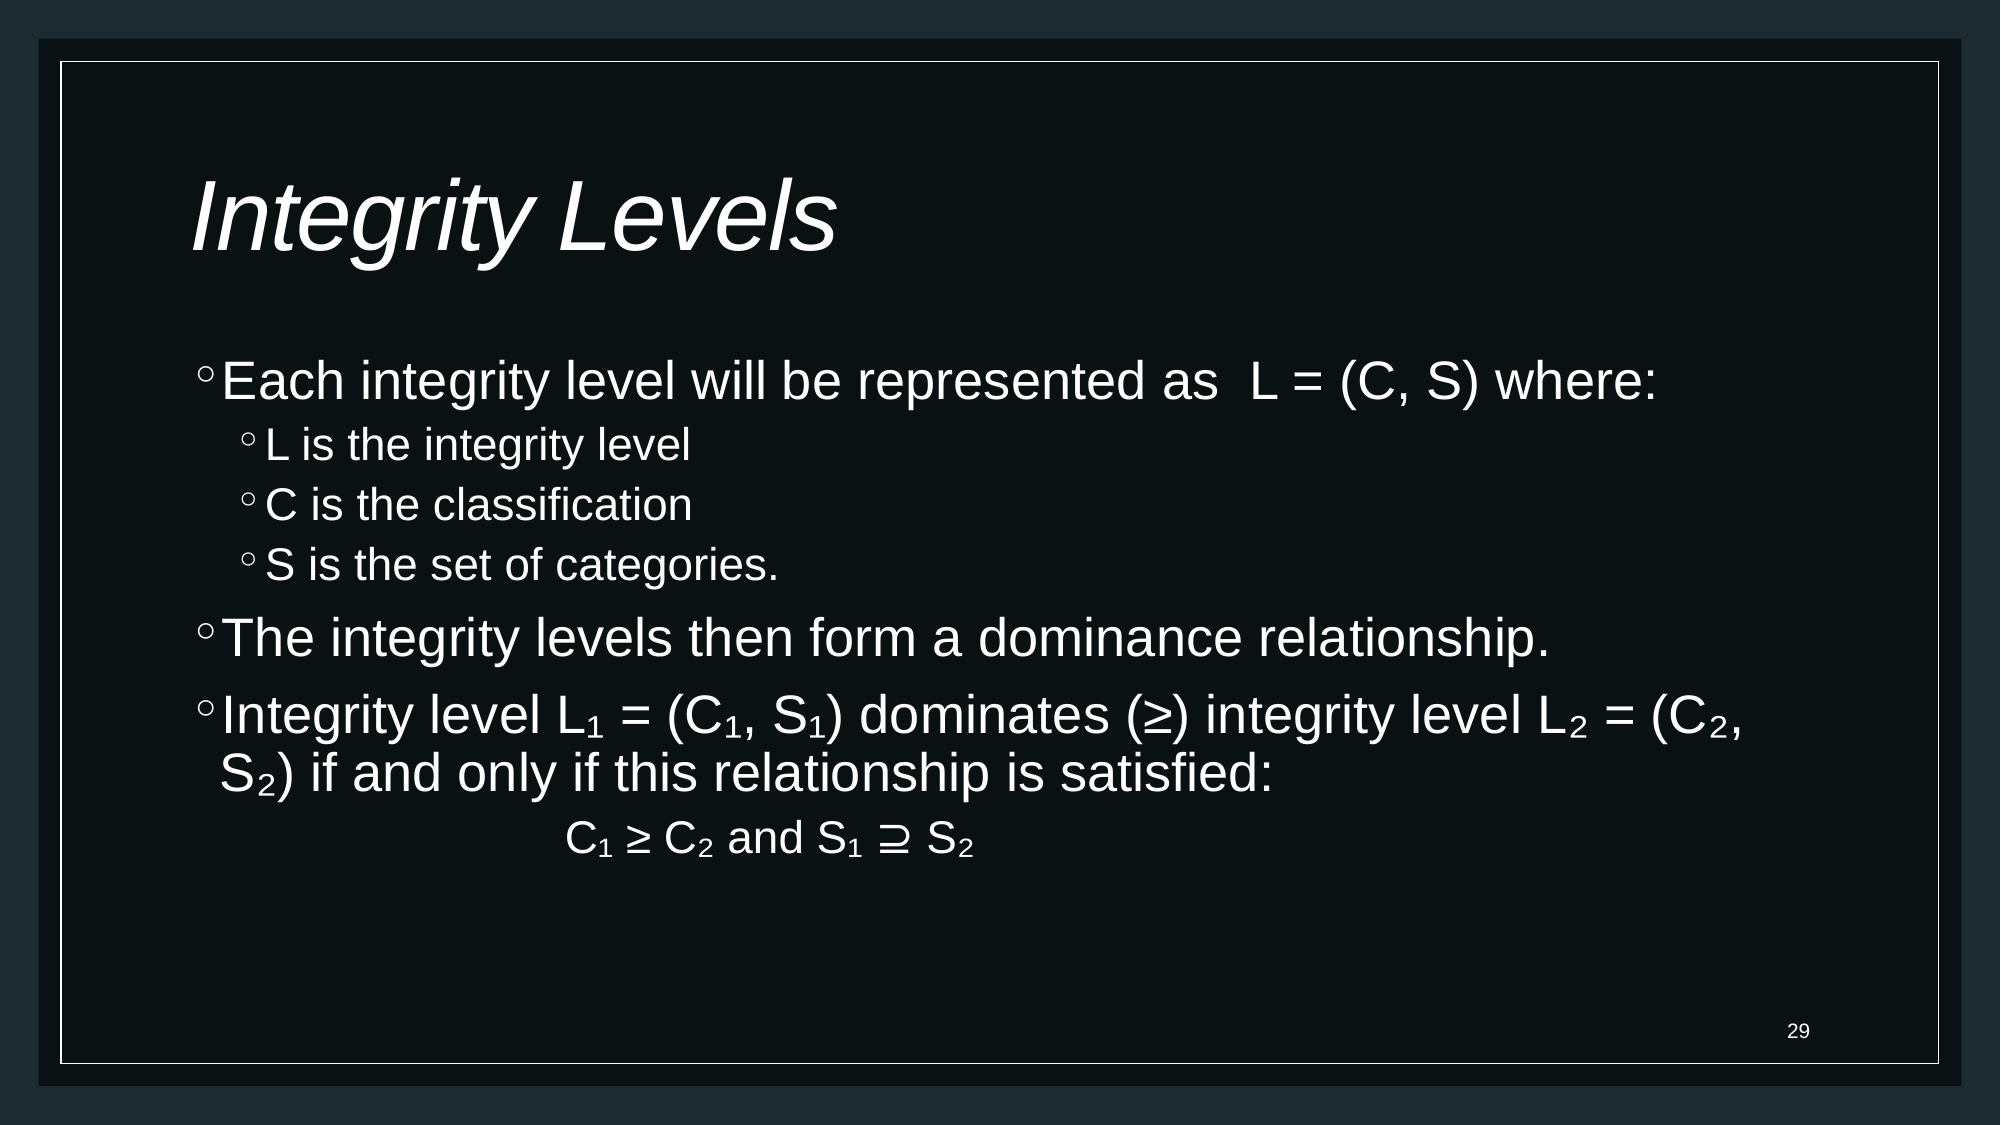

# Integrity Levels
Each integrity level will be represented as  L = (C, S) where:
L is the integrity level
C is the classification
S is the set of categories.
The integrity levels then form a dominance relationship.
Integrity level L₁ = (C₁, S₁) dominates (≥) integrity level L₂ = (C₂, S₂) if and only if this relationship is satisfied:
			C₁ ≥ C₂ and S₁ ⊇ S₂
29